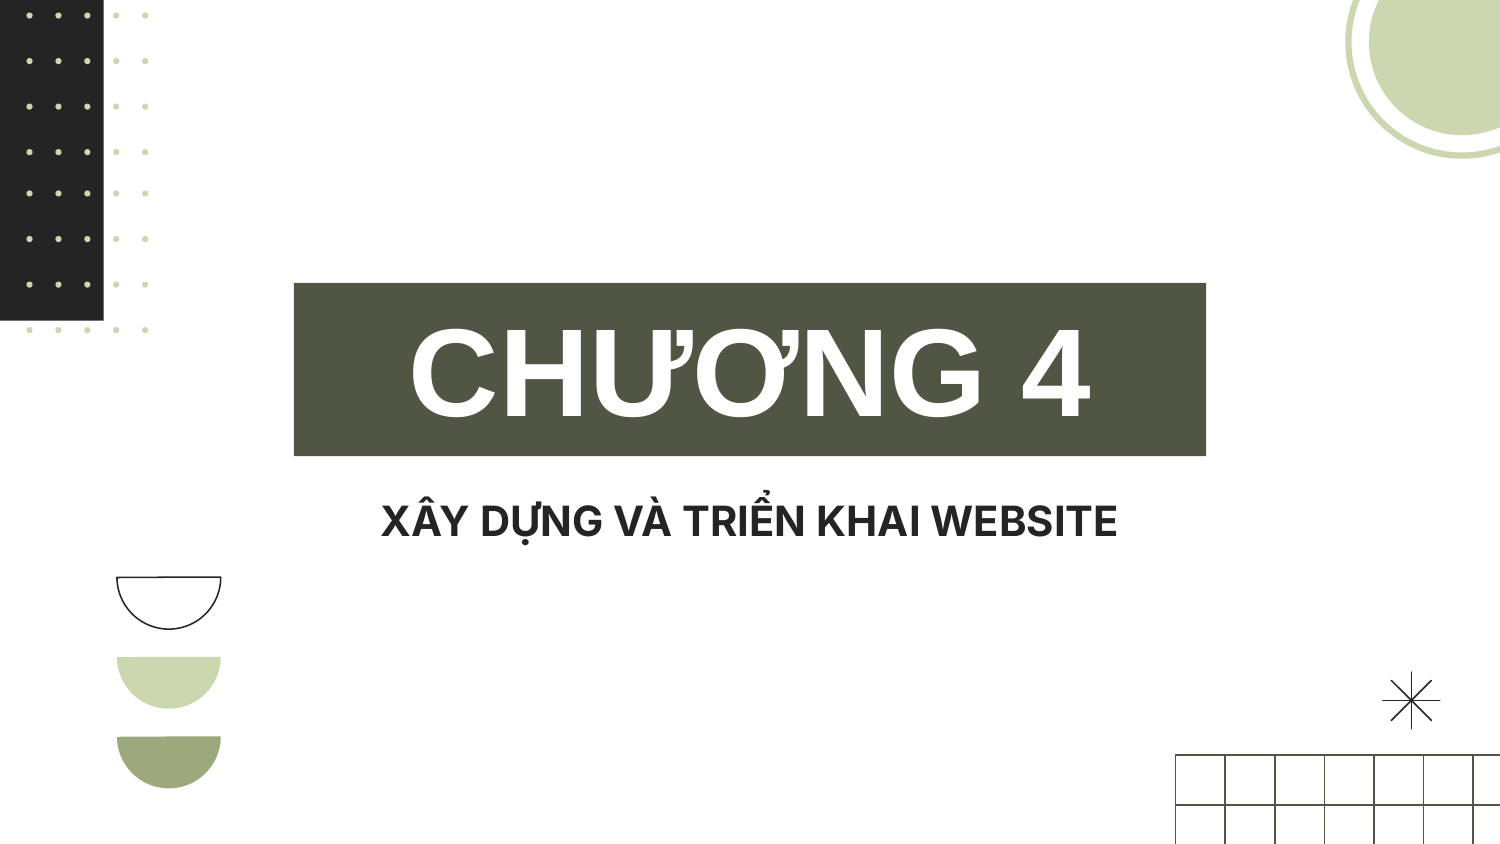

# CHƯƠNG 4
XÂY DỰNG VÀ TRIỂN KHAI WEBSITE